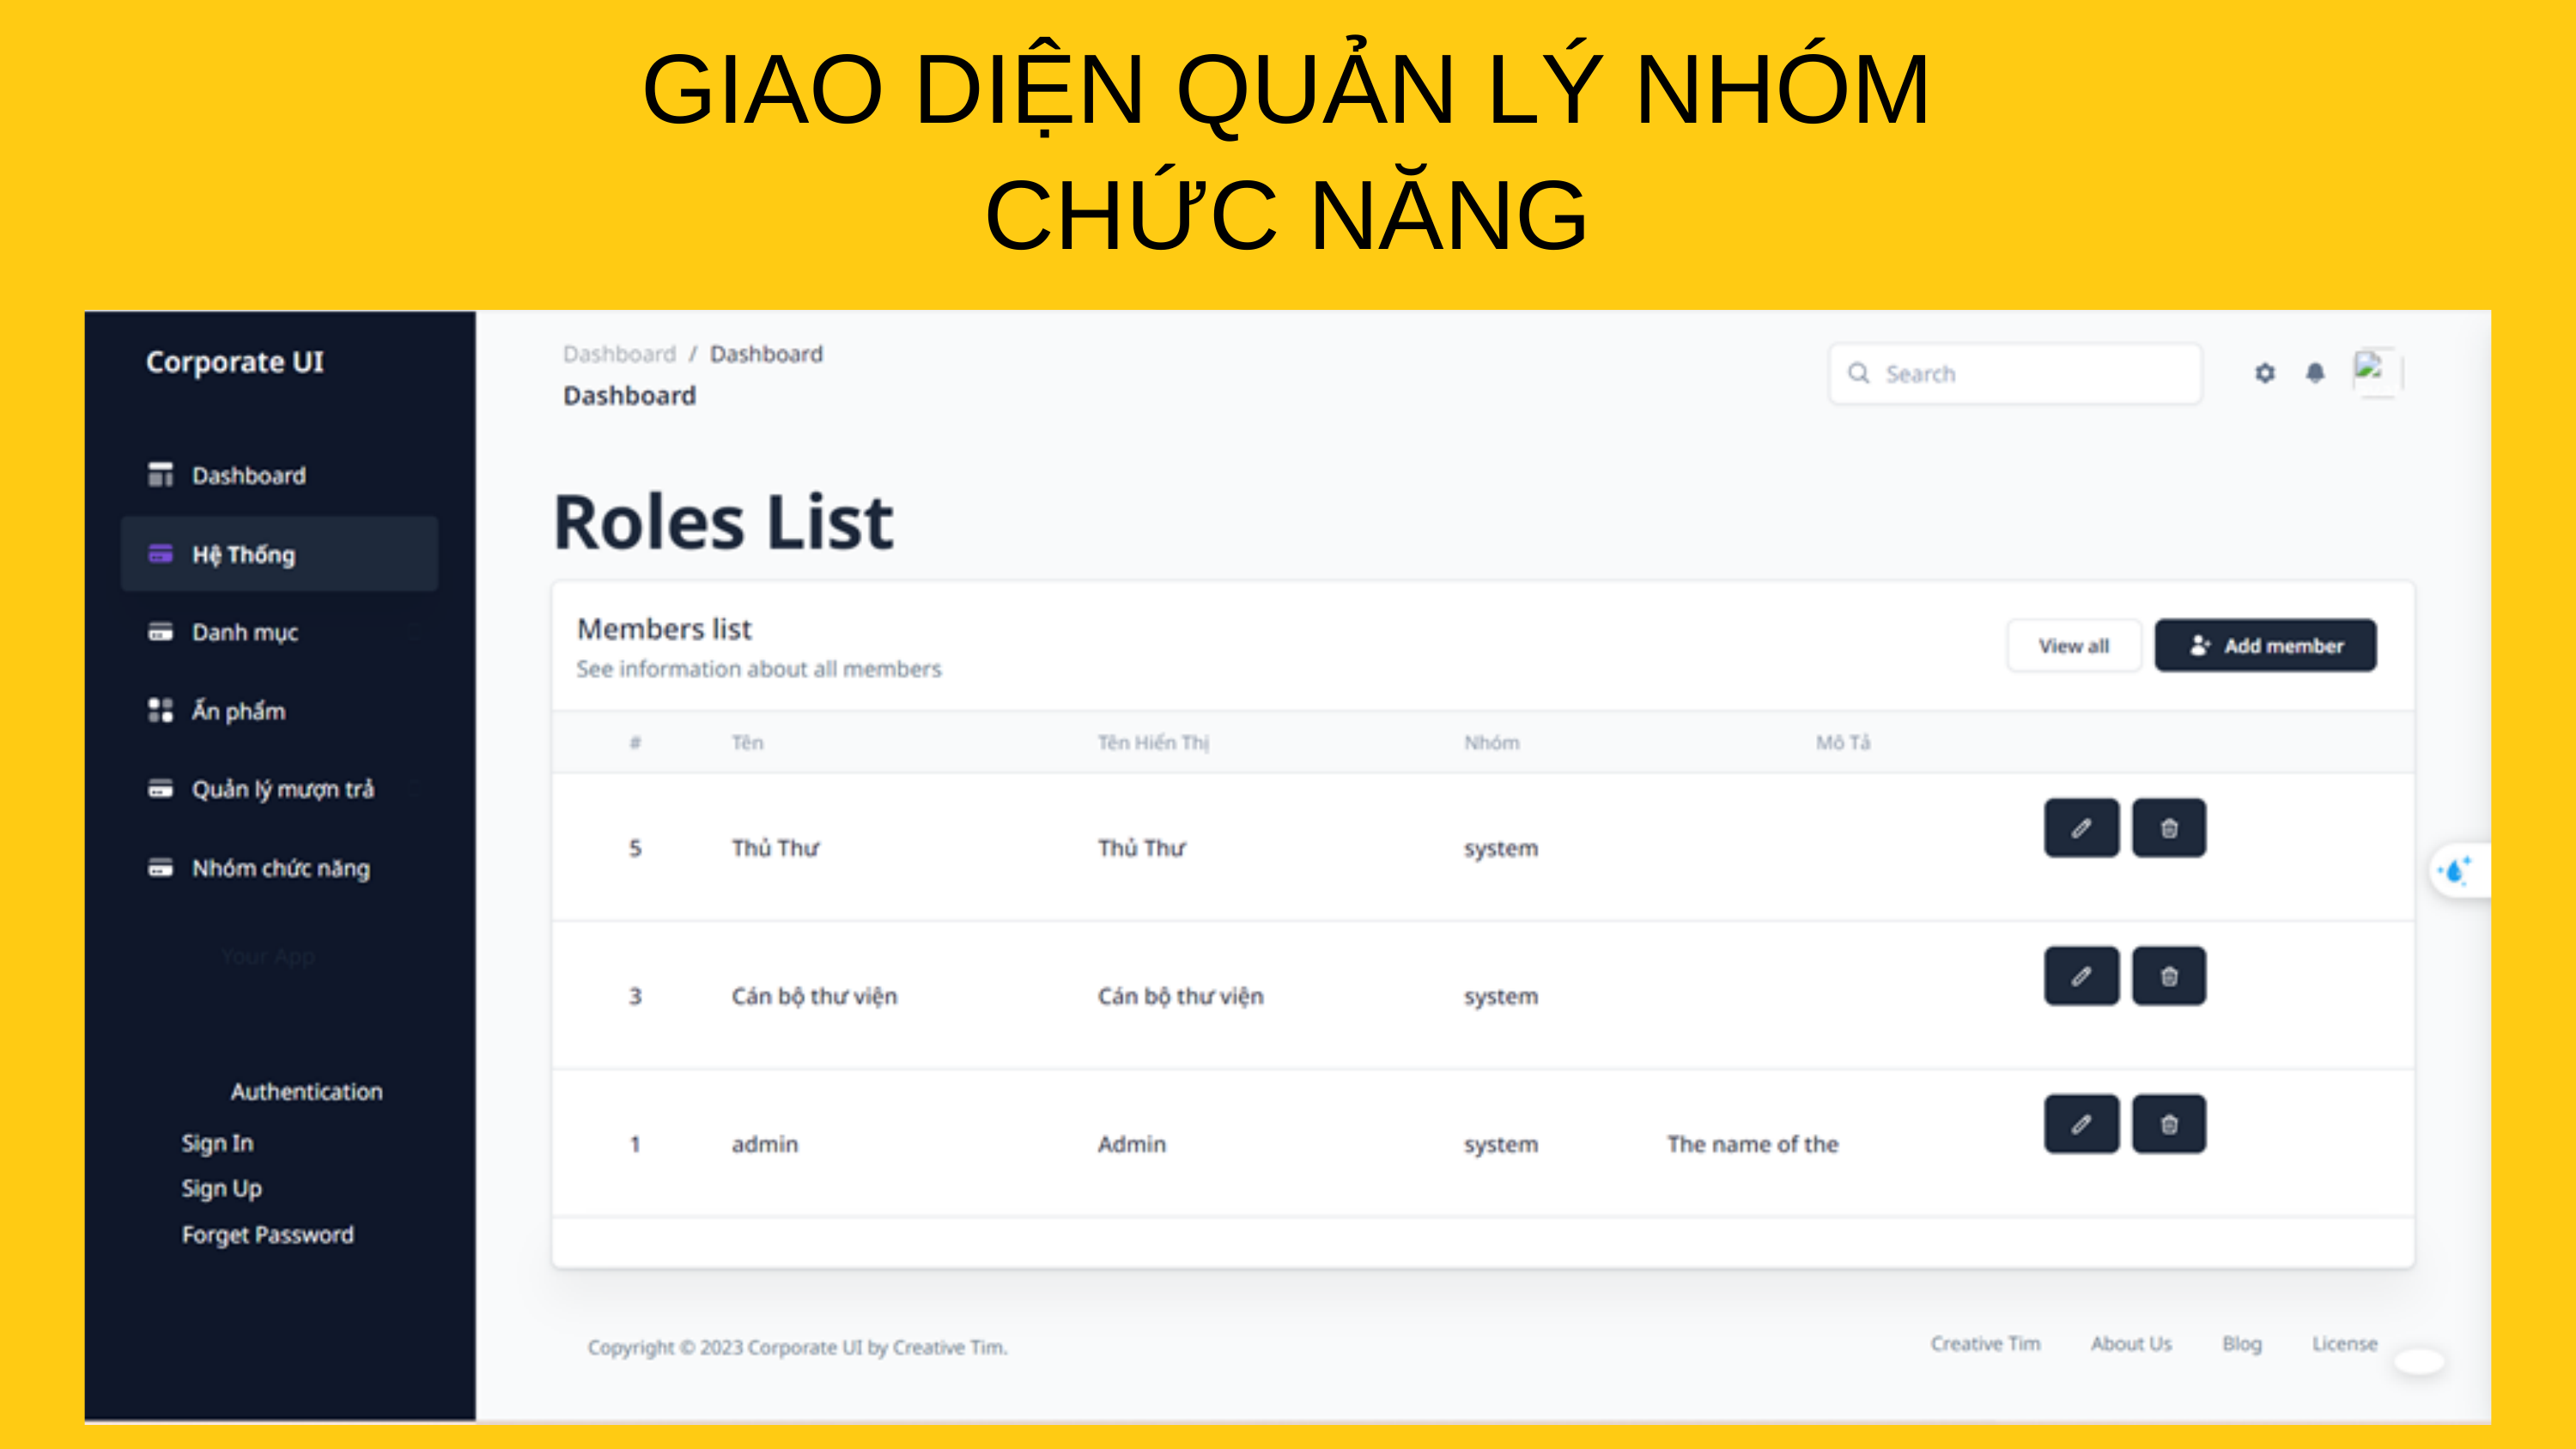

GIAO DIỆN QUẢN LÝ NHÓM CHỨC NĂNG